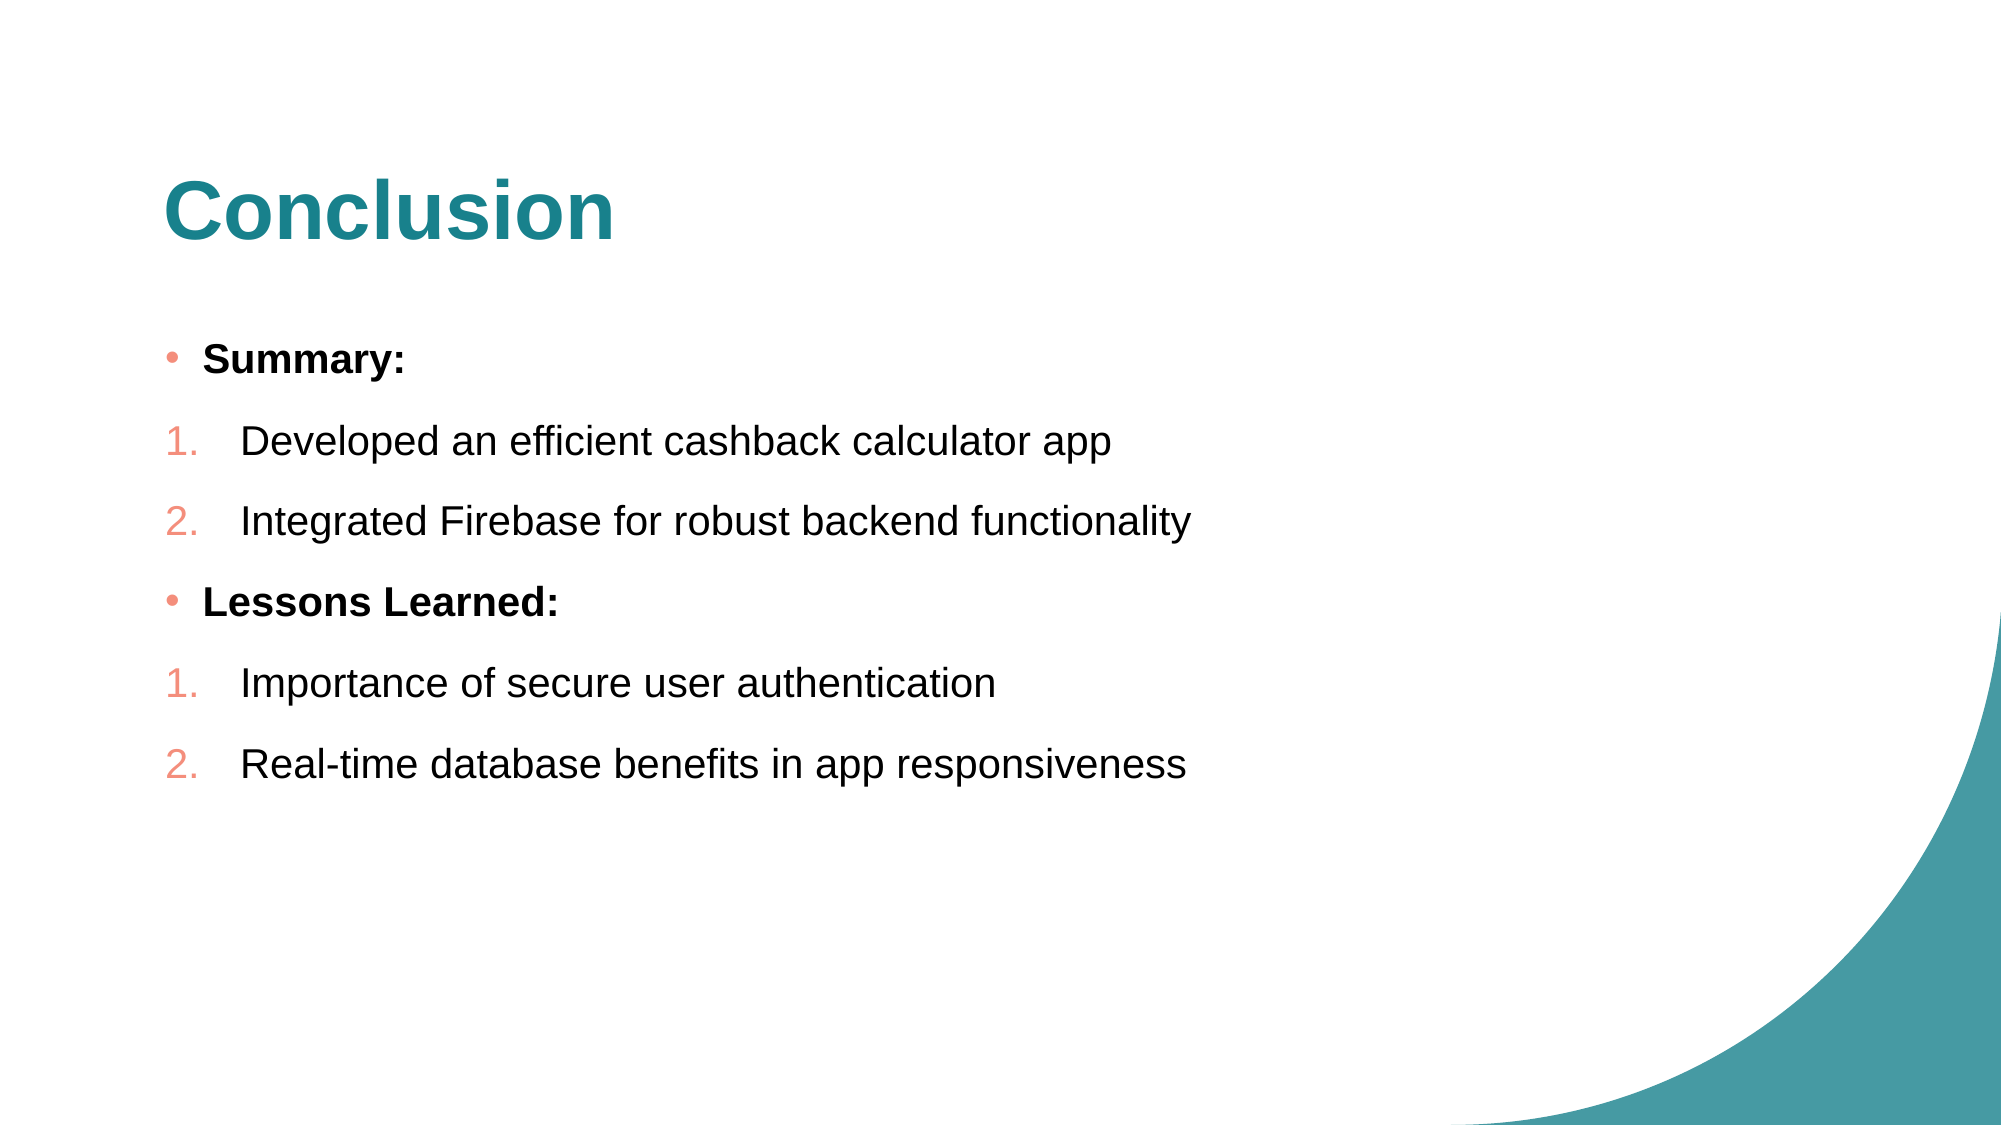

# Conclusion
Summary:
Developed an efficient cashback calculator app
Integrated Firebase for robust backend functionality
Lessons Learned:
Importance of secure user authentication
Real-time database benefits in app responsiveness